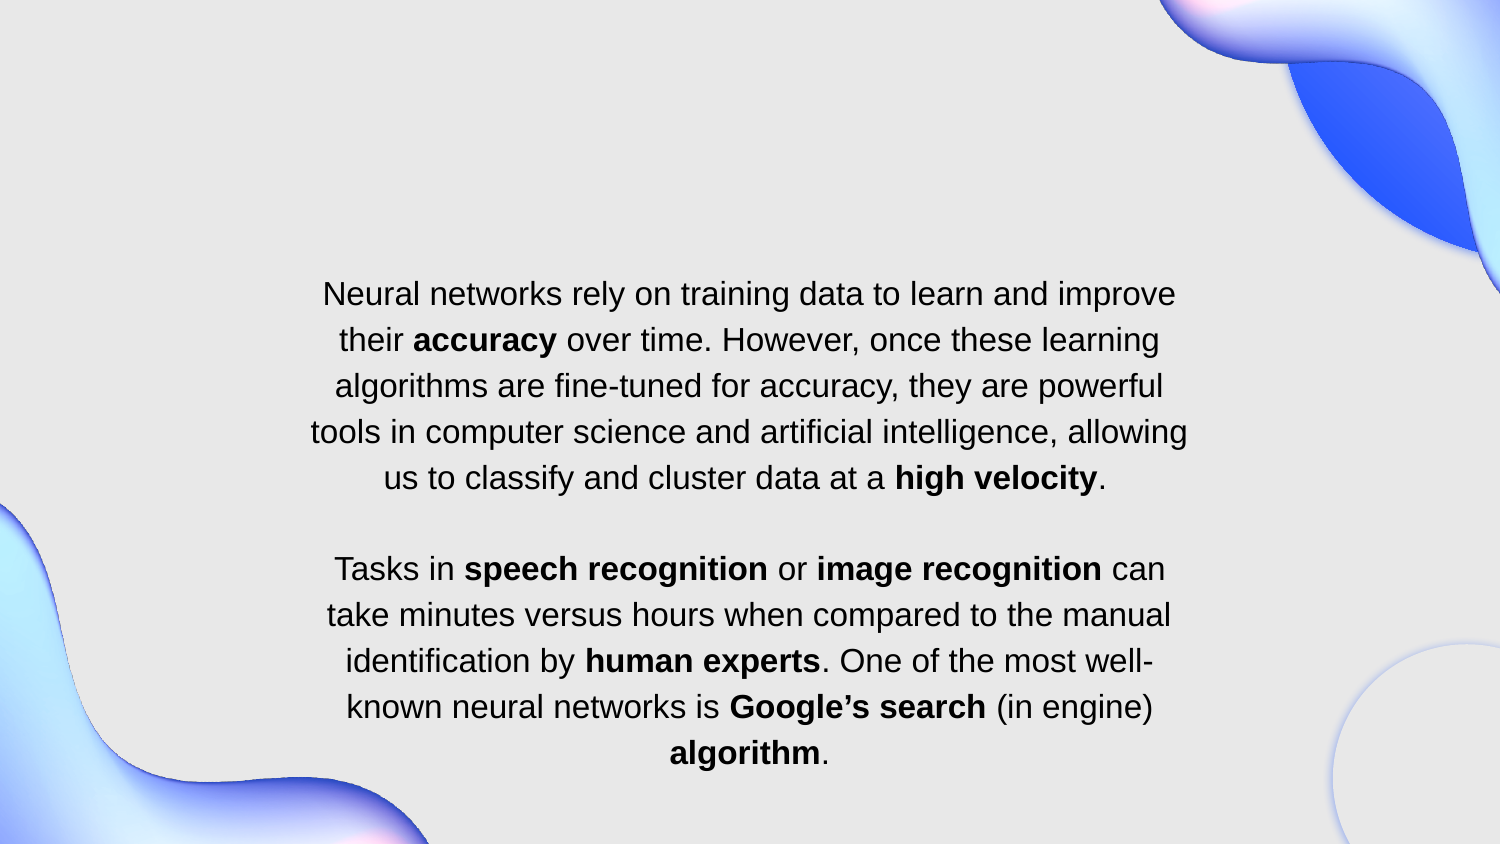

Neural networks rely on training data to learn and improve their accuracy over time. However, once these learning algorithms are fine-tuned for accuracy, they are powerful tools in computer science and artificial intelligence, allowing us to classify and cluster data at a high velocity.

Tasks in speech recognition or image recognition can take minutes versus hours when compared to the manual identification by human experts. One of the most well-known neural networks is Google’s search (in engine) algorithm.